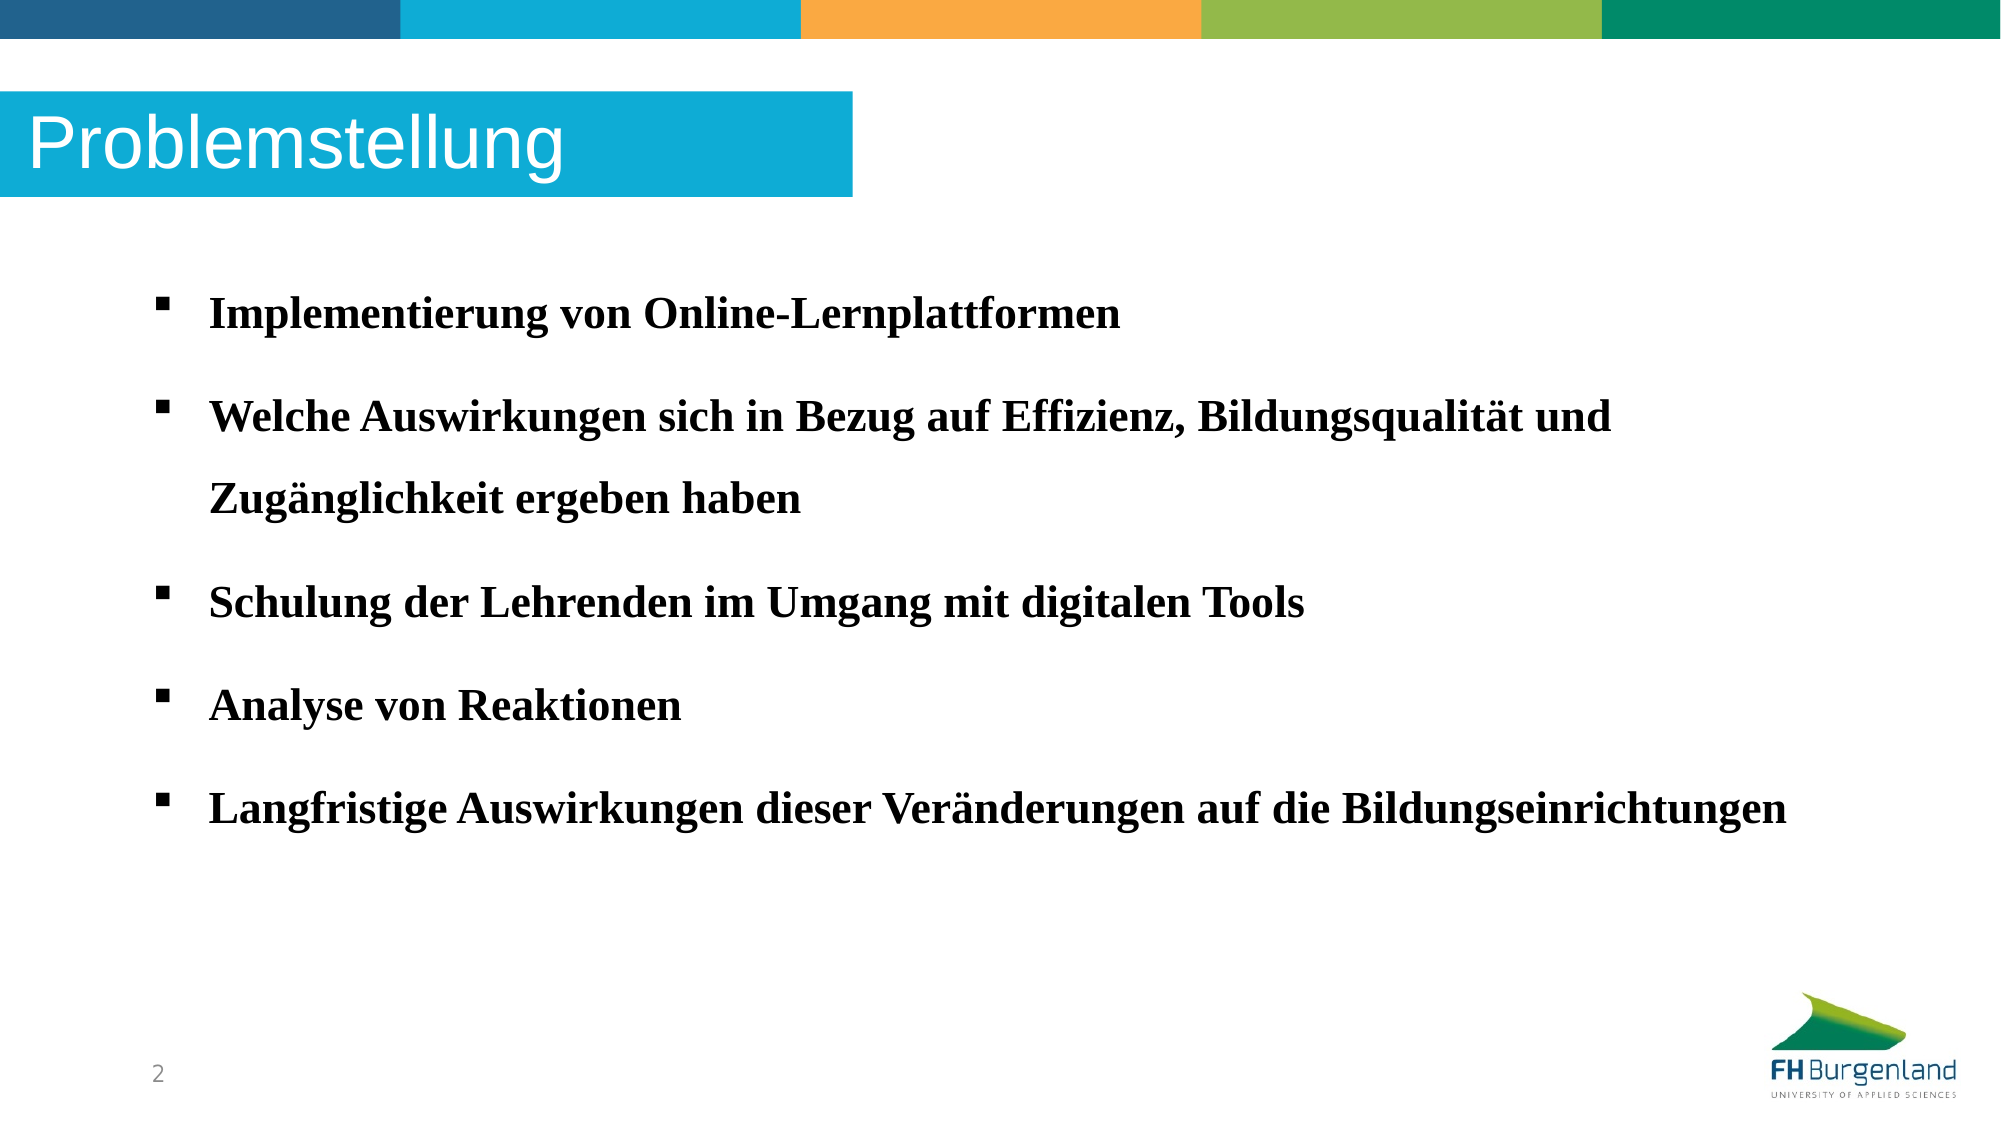

Problemstellung
Implementierung von Online-Lernplattformen
Welche Auswirkungen sich in Bezug auf Effizienz, Bildungsqualität und Zugänglichkeit ergeben haben
Schulung der Lehrenden im Umgang mit digitalen Tools
Analyse von Reaktionen
Langfristige Auswirkungen dieser Veränderungen auf die Bildungseinrichtungen

2